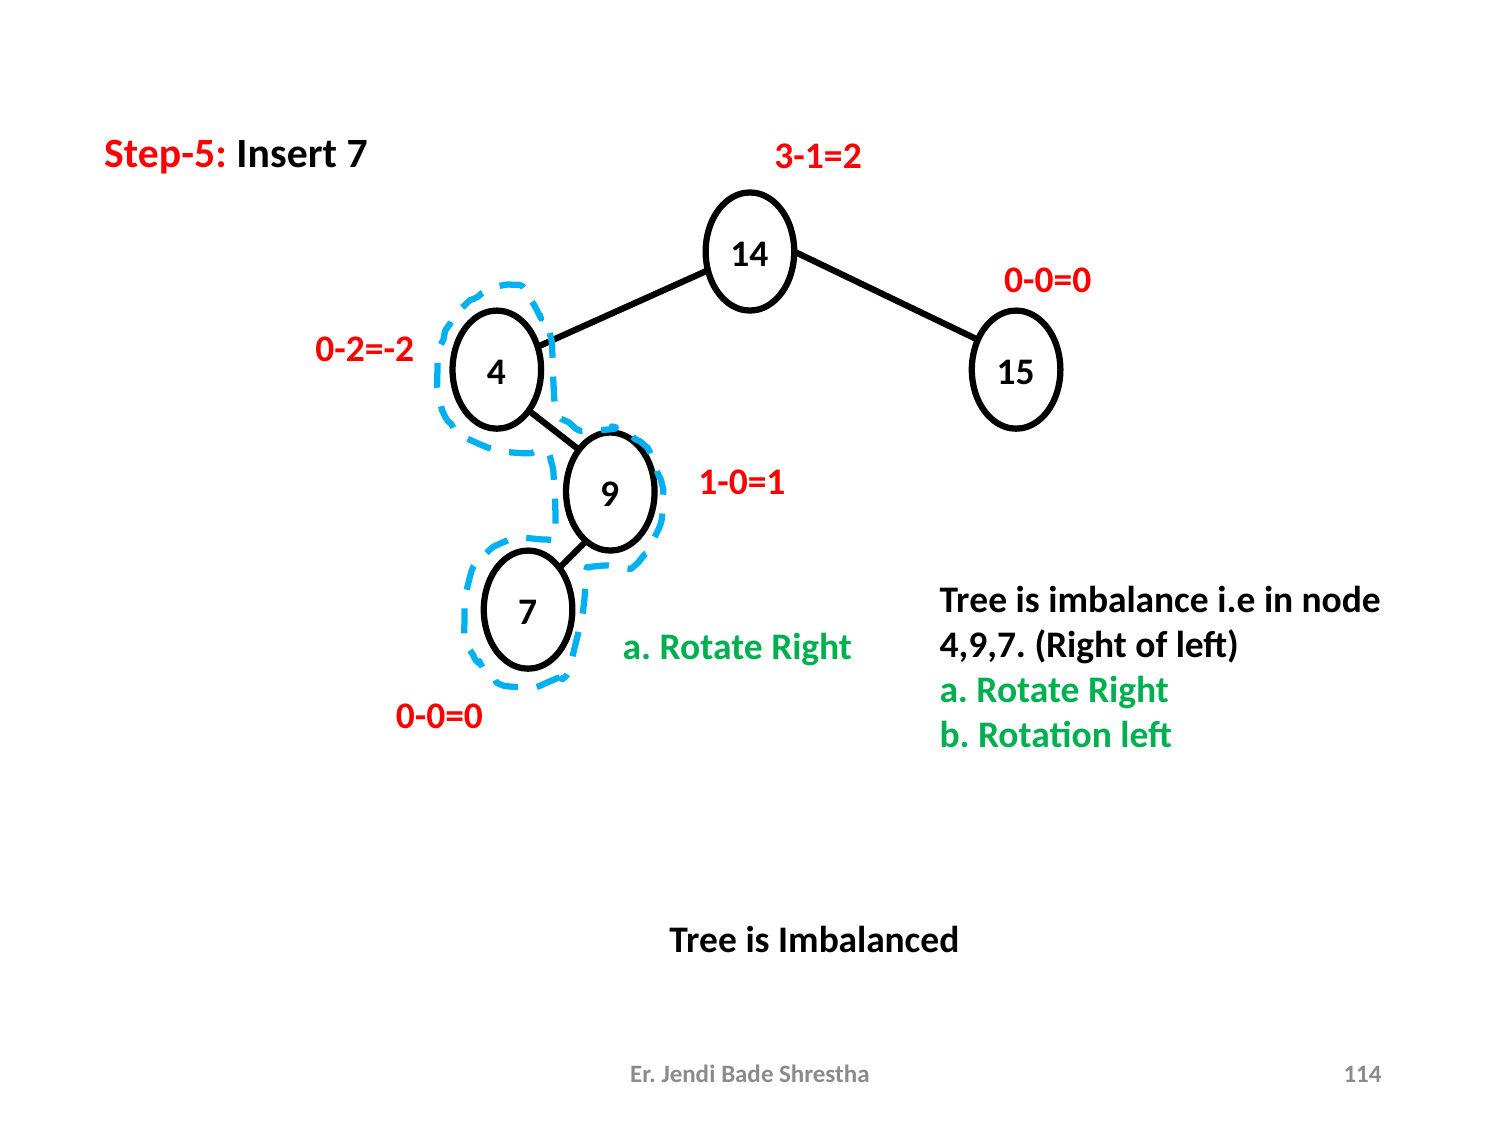

Step-5: Insert 7
	3-1=2

14
0-0=0

0-2=-2
4
15

1-0=1
9

Tree is imbalance i.e in node 4,9,7. (Right of left)
a. Rotate Right
b. Rotation left
7
a. Rotate Right
0-0=0
Tree is Imbalanced
Er. Jendi Bade Shrestha
114